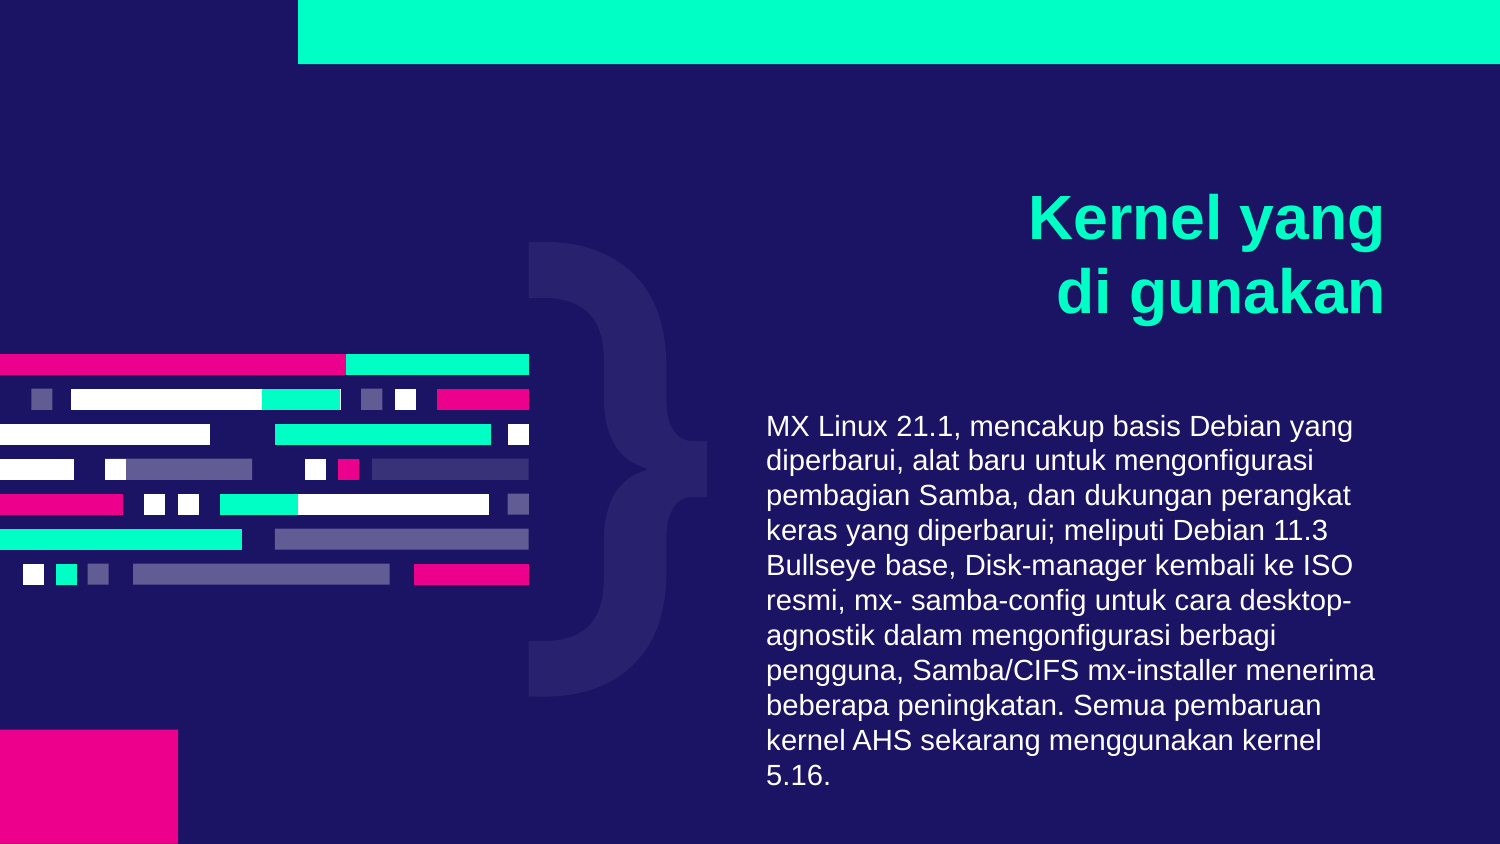

# Kernel yang di gunakan
MX Linux 21.1, mencakup basis Debian yang diperbarui, alat baru untuk mengonfigurasi pembagian Samba, dan dukungan perangkat keras yang diperbarui; meliputi Debian 11.3 Bullseye base, Disk-manager kembali ke ISO resmi, mx- samba-config untuk cara desktop-agnostik dalam mengonfigurasi berbagi pengguna, Samba/CIFS mx-installer menerima beberapa peningkatan. Semua pembaruan kernel AHS sekarang menggunakan kernel 5.16.